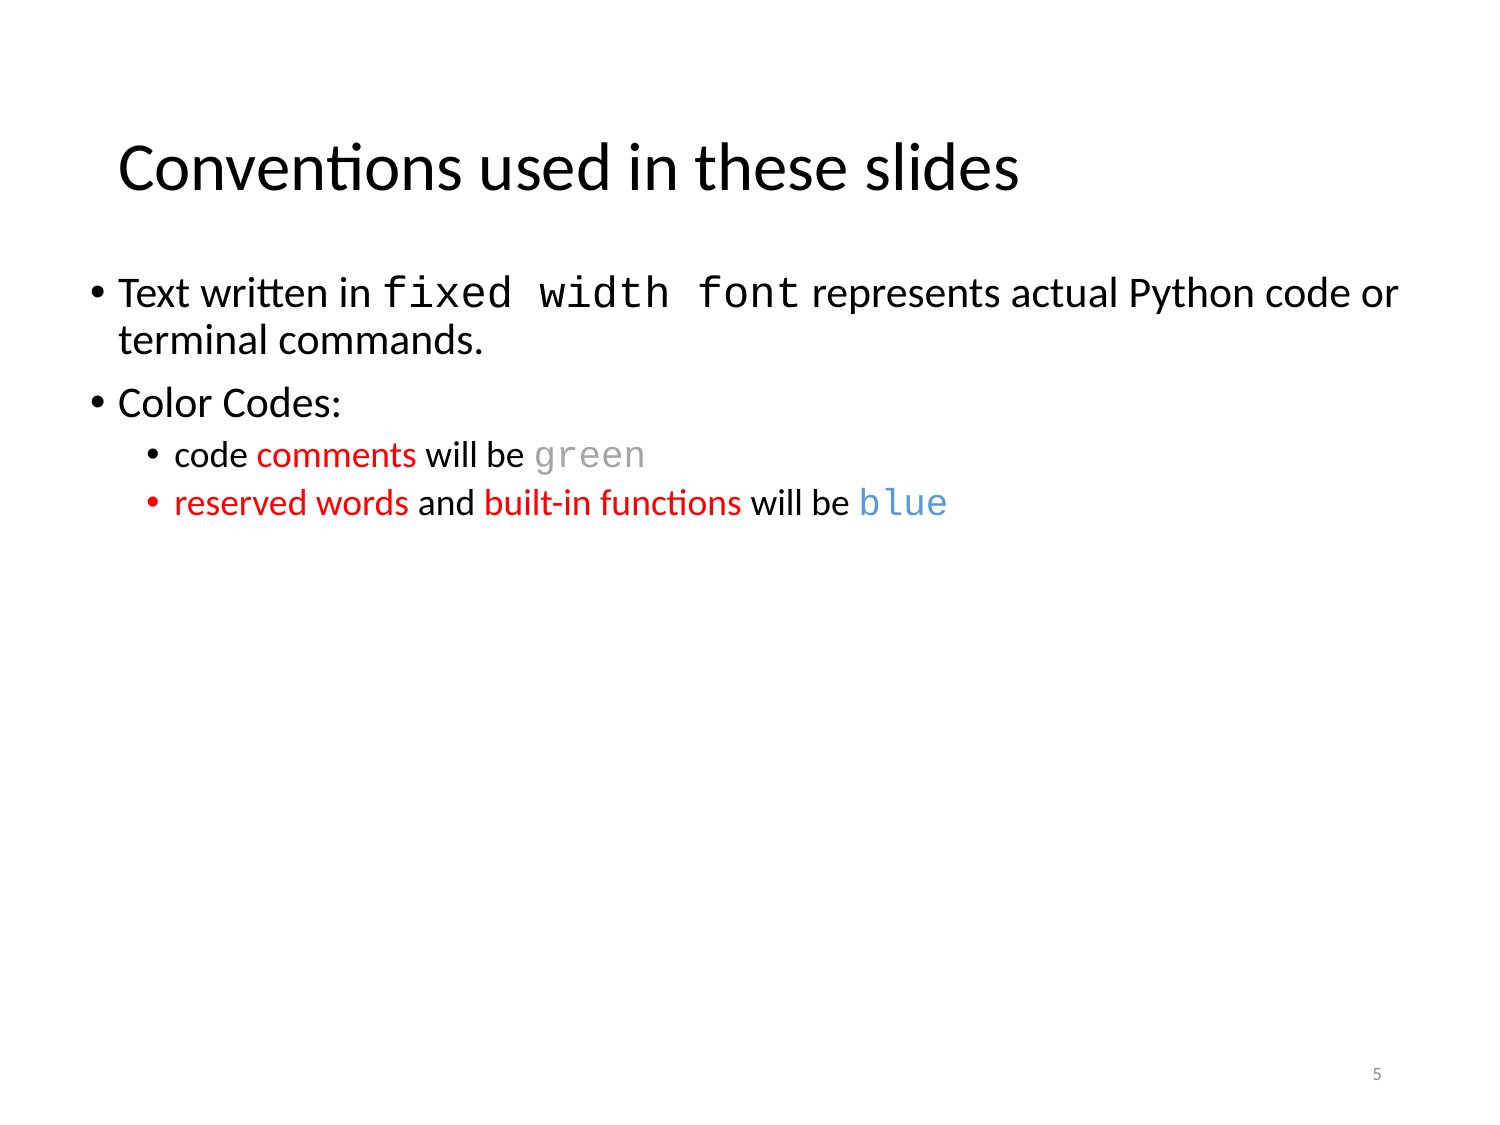

# Conventions used in these slides
Text written in fixed width font represents actual Python code or terminal commands.
Color Codes:
code comments will be green
reserved words and built-in functions will be blue
5